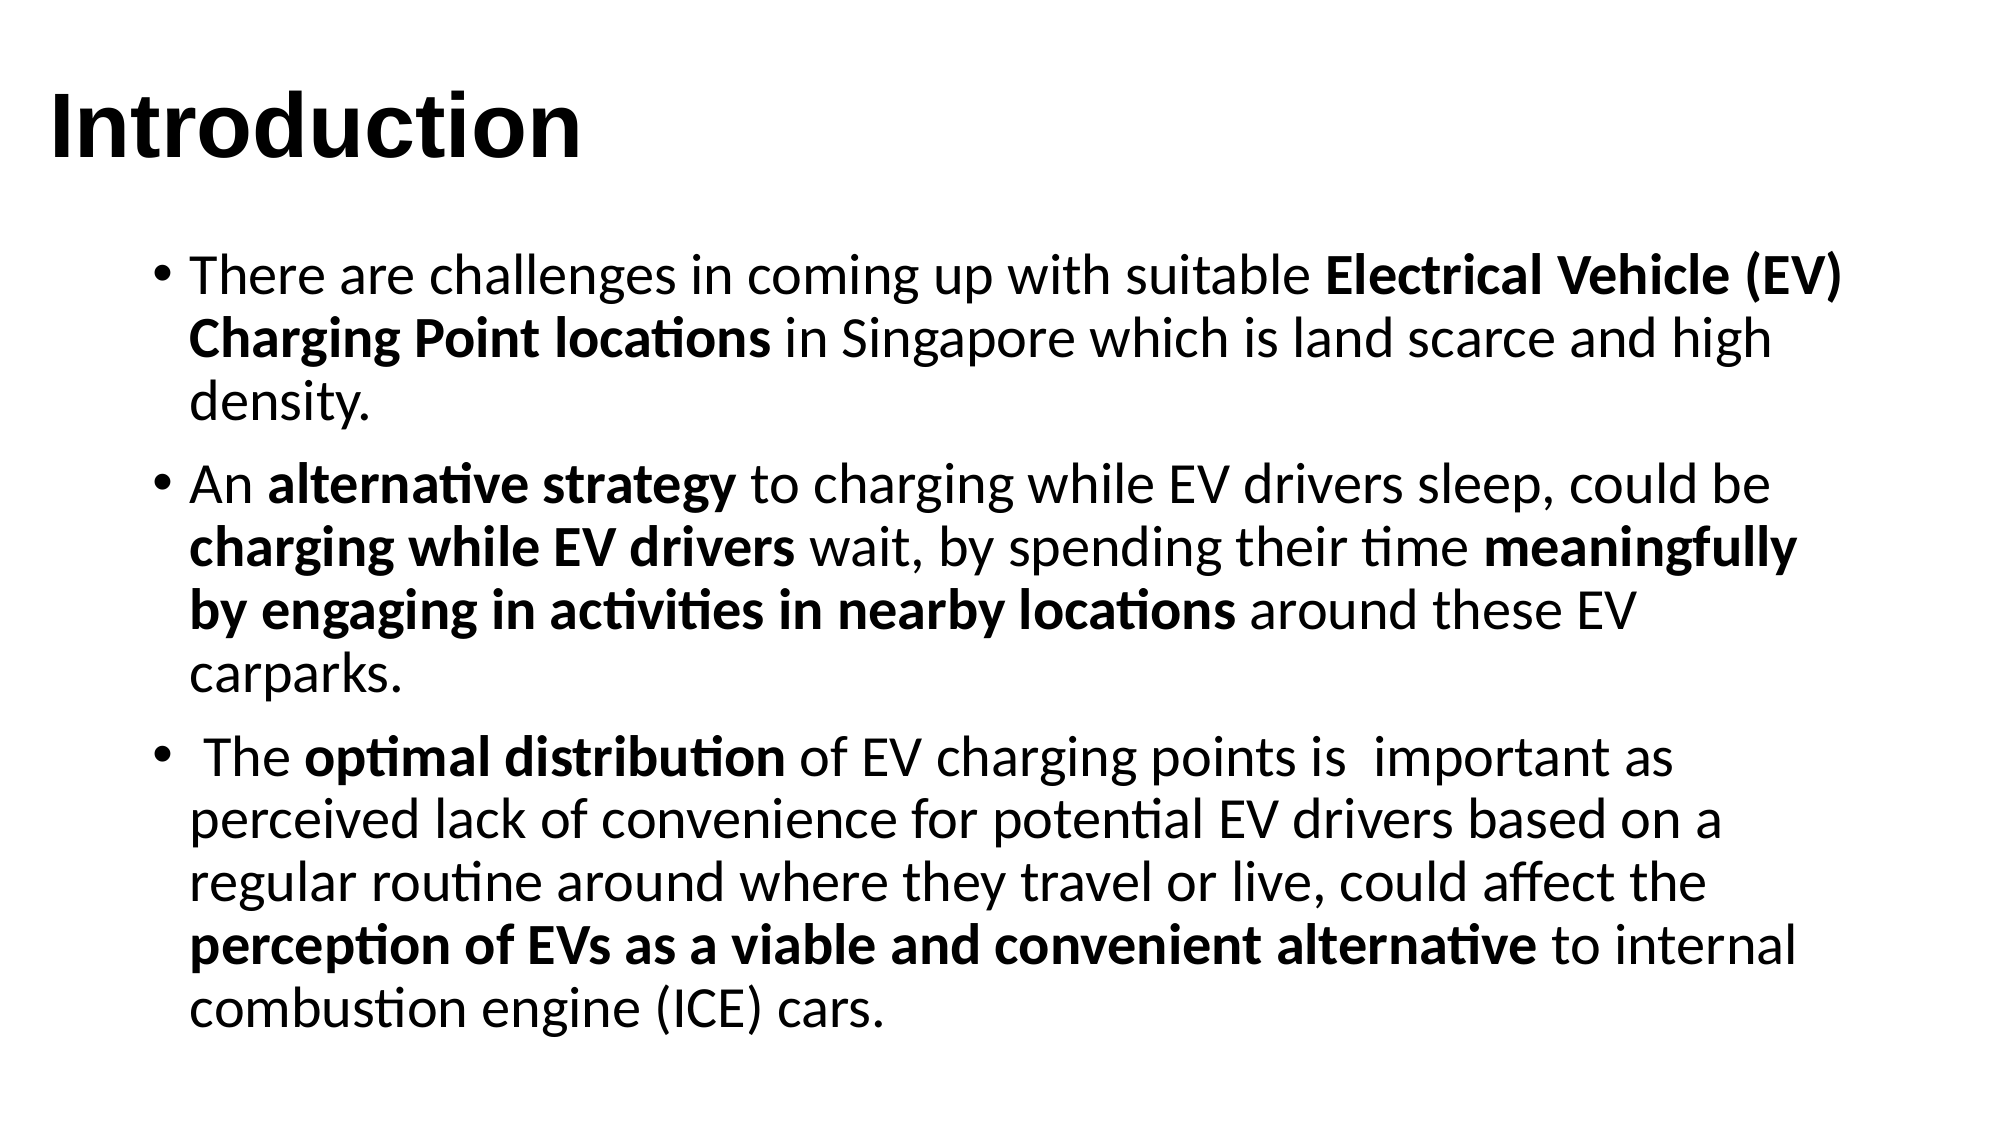

# Introduction
There are challenges in coming up with suitable Electrical Vehicle (EV) Charging Point locations in Singapore which is land scarce and high density.
An alternative strategy to charging while EV drivers sleep, could be charging while EV drivers wait, by spending their time meaningfully by engaging in activities in nearby locations around these EV carparks.
 The optimal distribution of EV charging points is  important as perceived lack of convenience for potential EV drivers based on a regular routine around where they travel or live, could affect the perception of EVs as a viable and convenient alternative to internal combustion engine (ICE) cars.